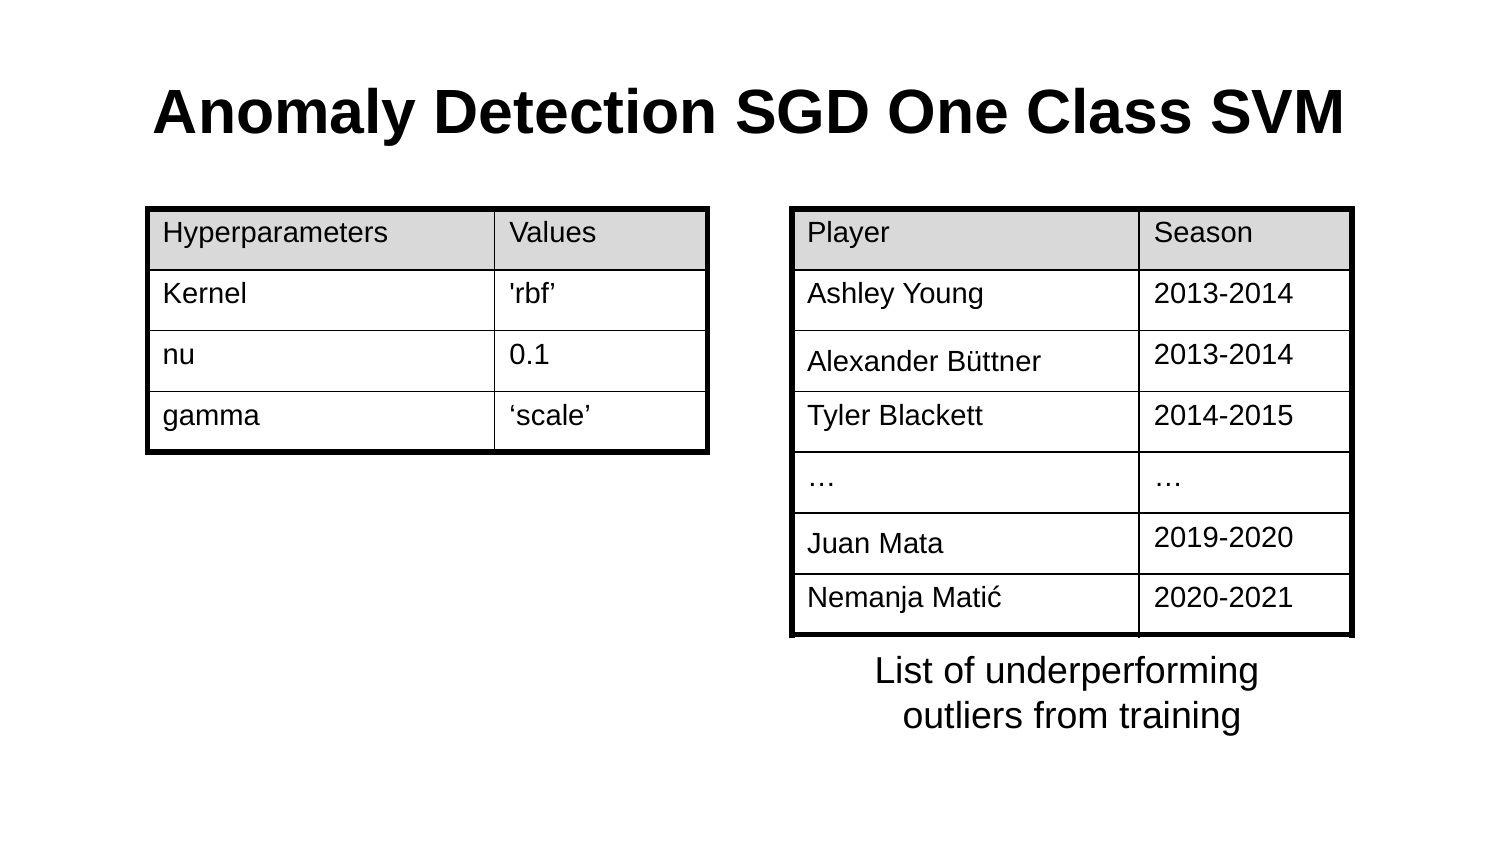

# Anomaly Detection SGD One Class SVM
| Hyperparameters | Values |
| --- | --- |
| Kernel | 'rbf’ |
| nu | 0.1 |
| gamma | ‘scale’ |
| Player | Season |
| --- | --- |
| Ashley Young | 2013-2014 |
| Alexander Büttner | 2013-2014 |
| Tyler Blackett | 2014-2015 |
| … | … |
| Juan Mata | 2019-2020 |
| Nemanja Matić | 2020-2021 |
List of underperforming
outliers from training